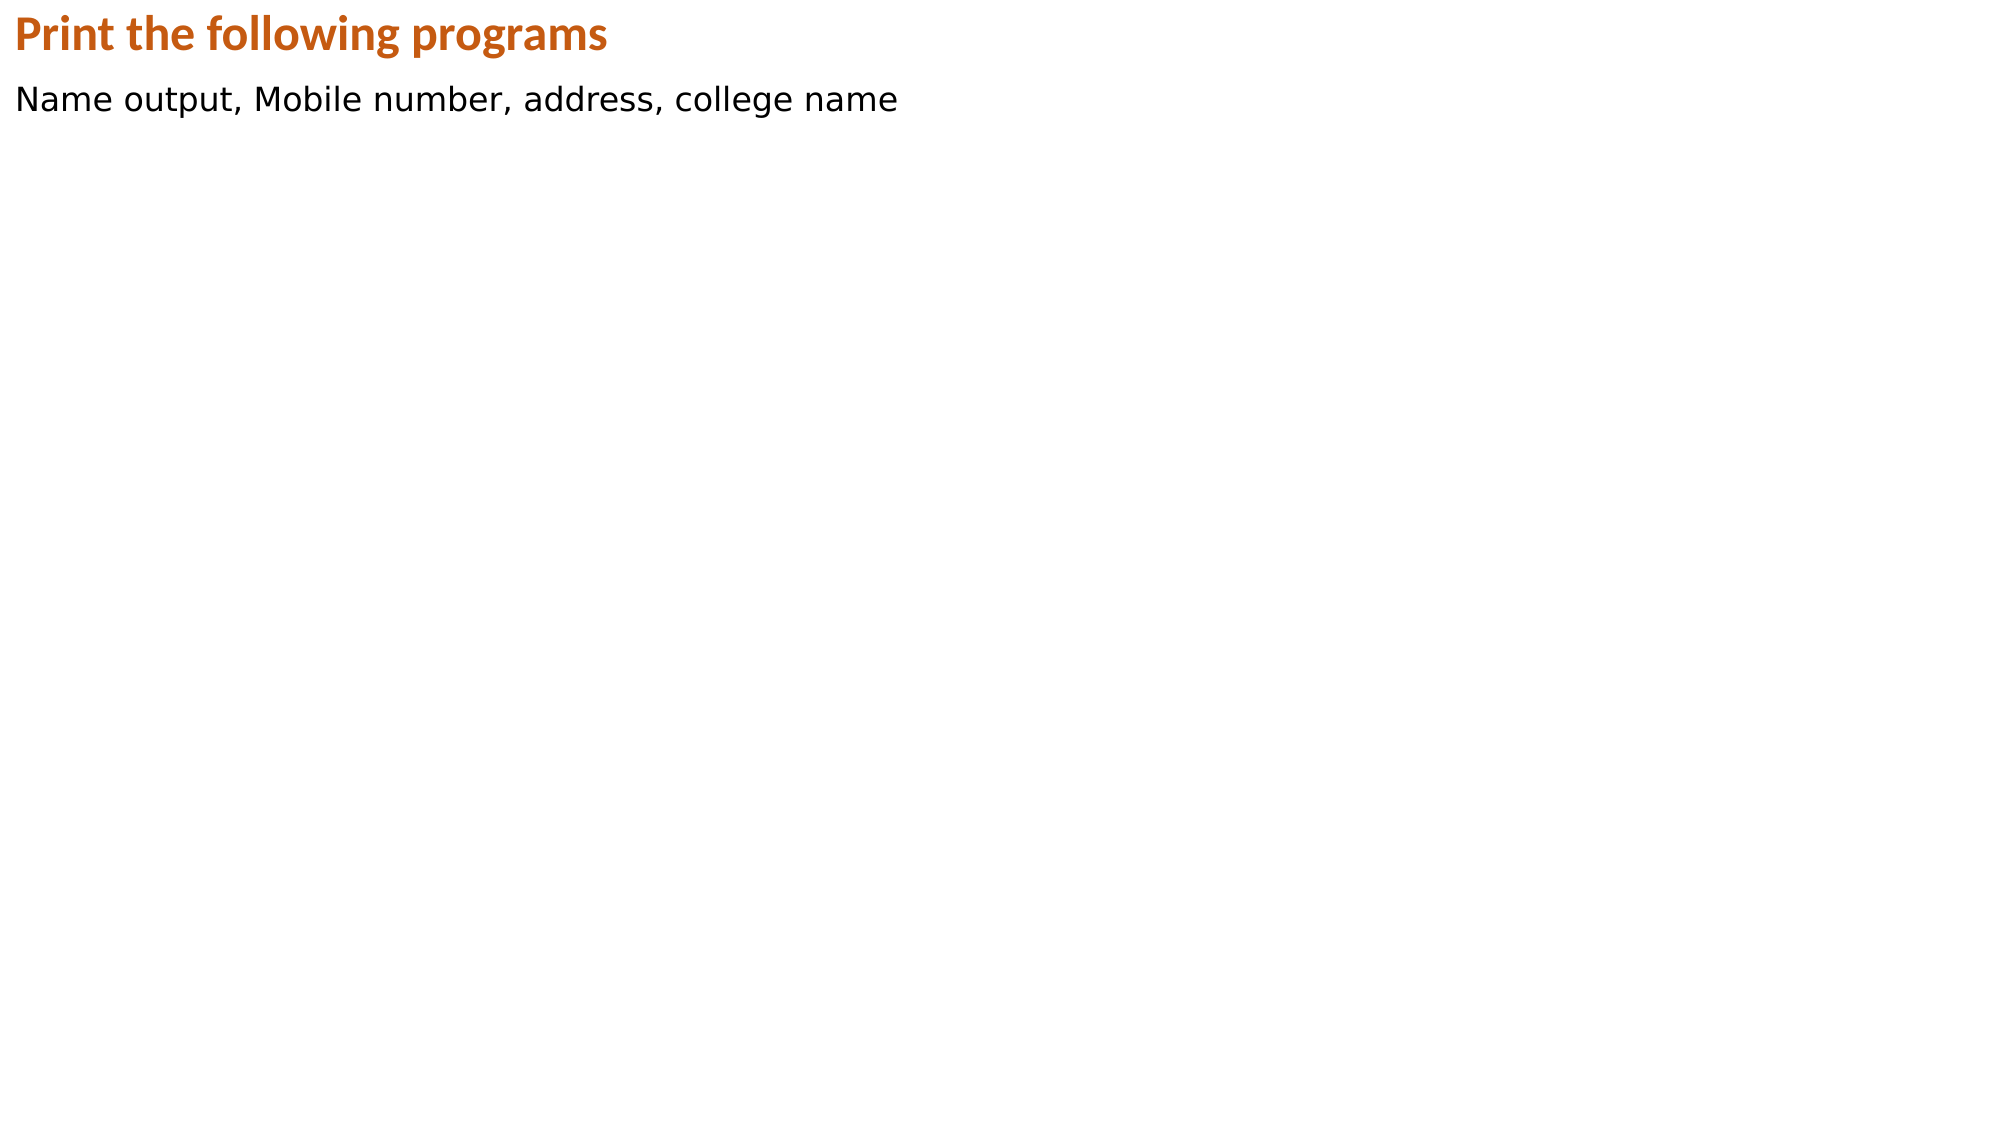

Print the following programs
Name output, Mobile number, address, college name